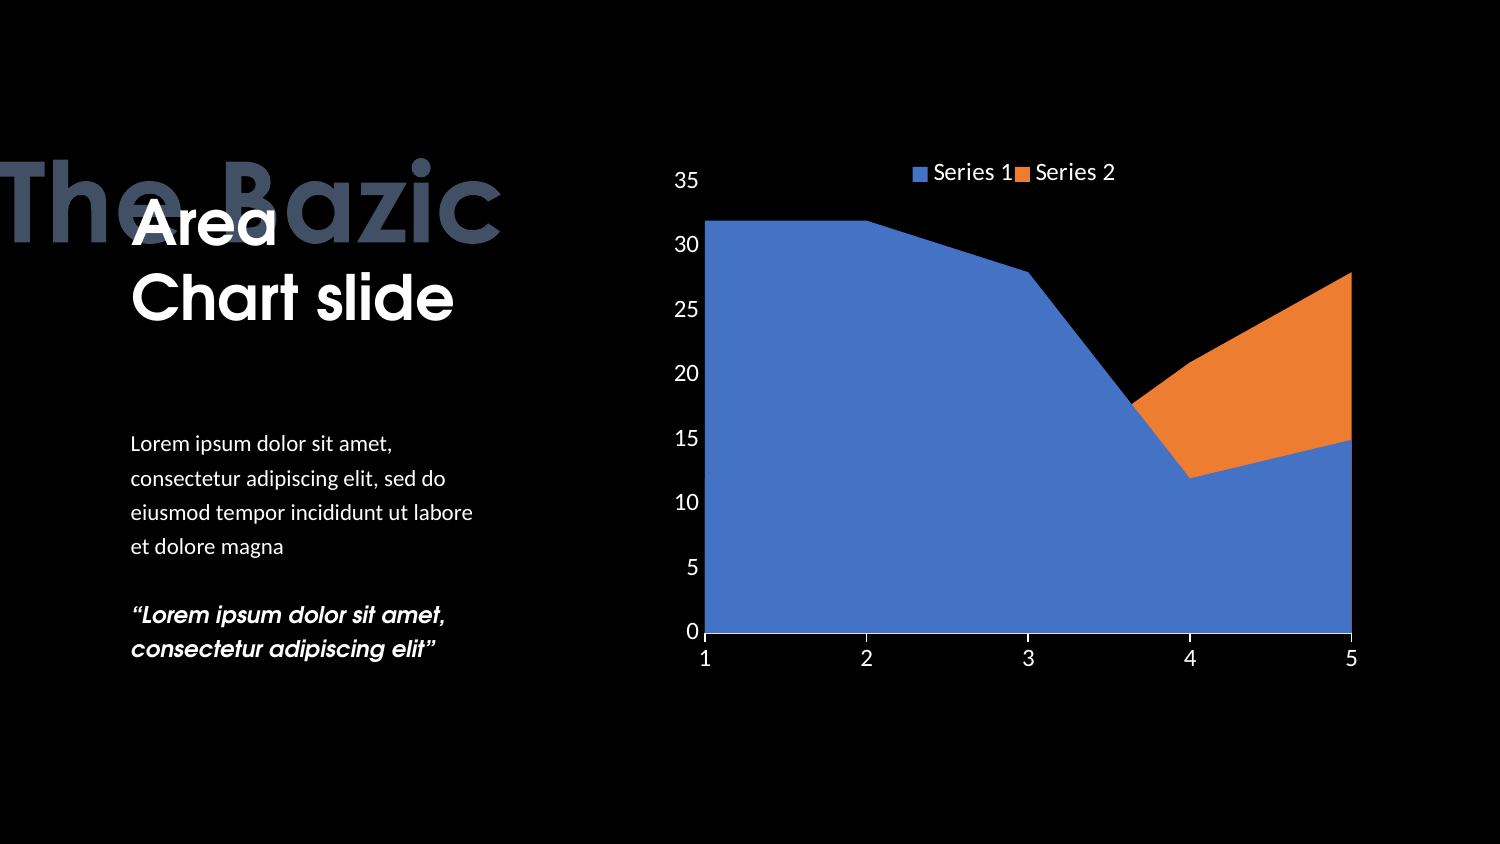

### Chart

| Category | Series 1 | Series 2 |
|---|---|---|
Area
Chart slide
Lorem ipsum dolor sit amet, consectetur adipiscing elit, sed do eiusmod tempor incididunt ut labore et dolore magna

“Lorem ipsum dolor sit amet, consectetur adipiscing elit”